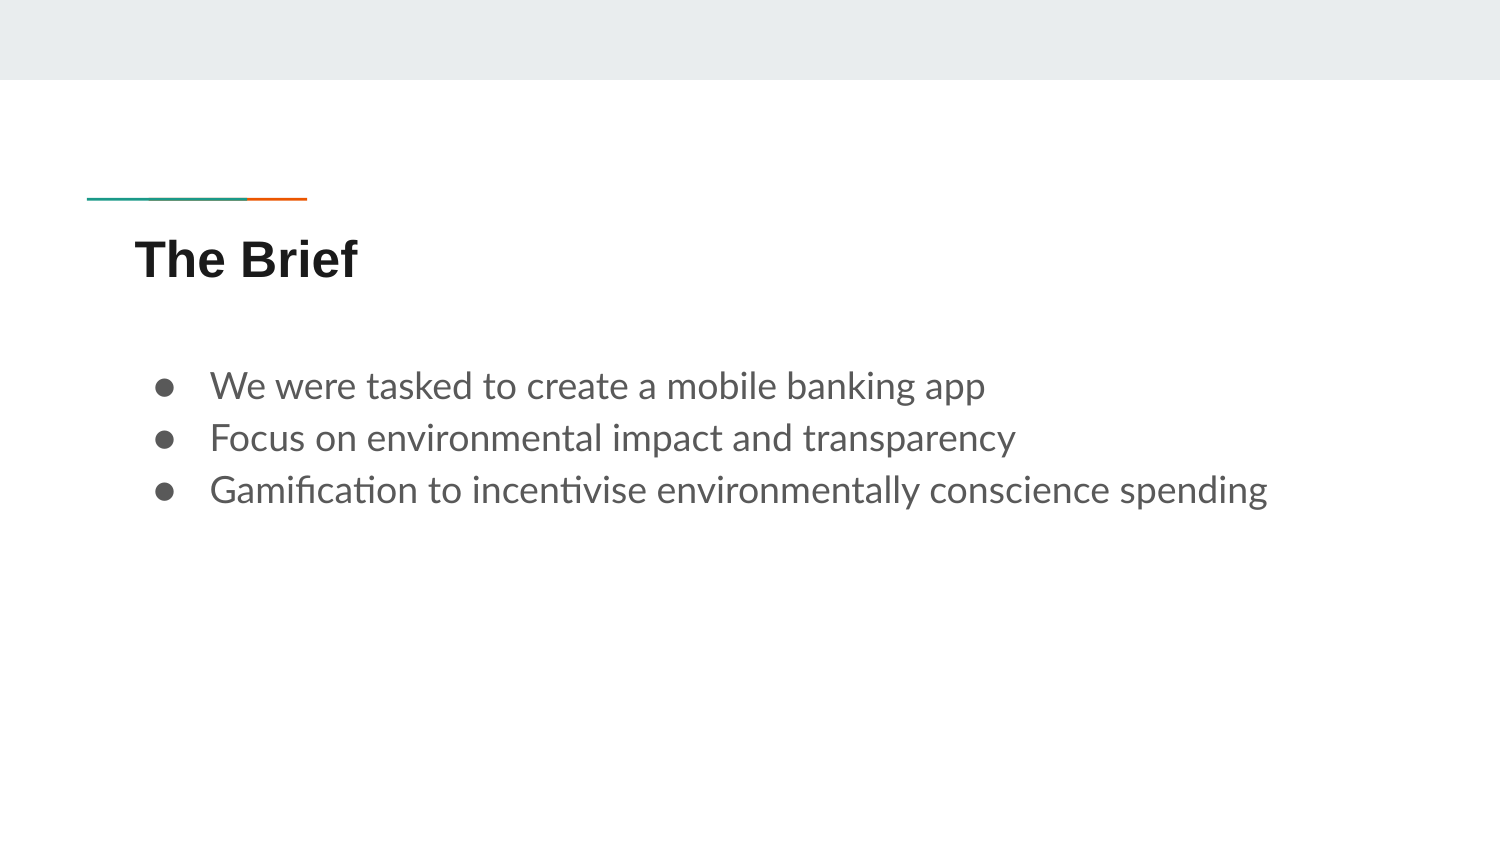

# The Brief
We were tasked to create a mobile banking app
Focus on environmental impact and transparency
Gamification to incentivise environmentally conscience spending